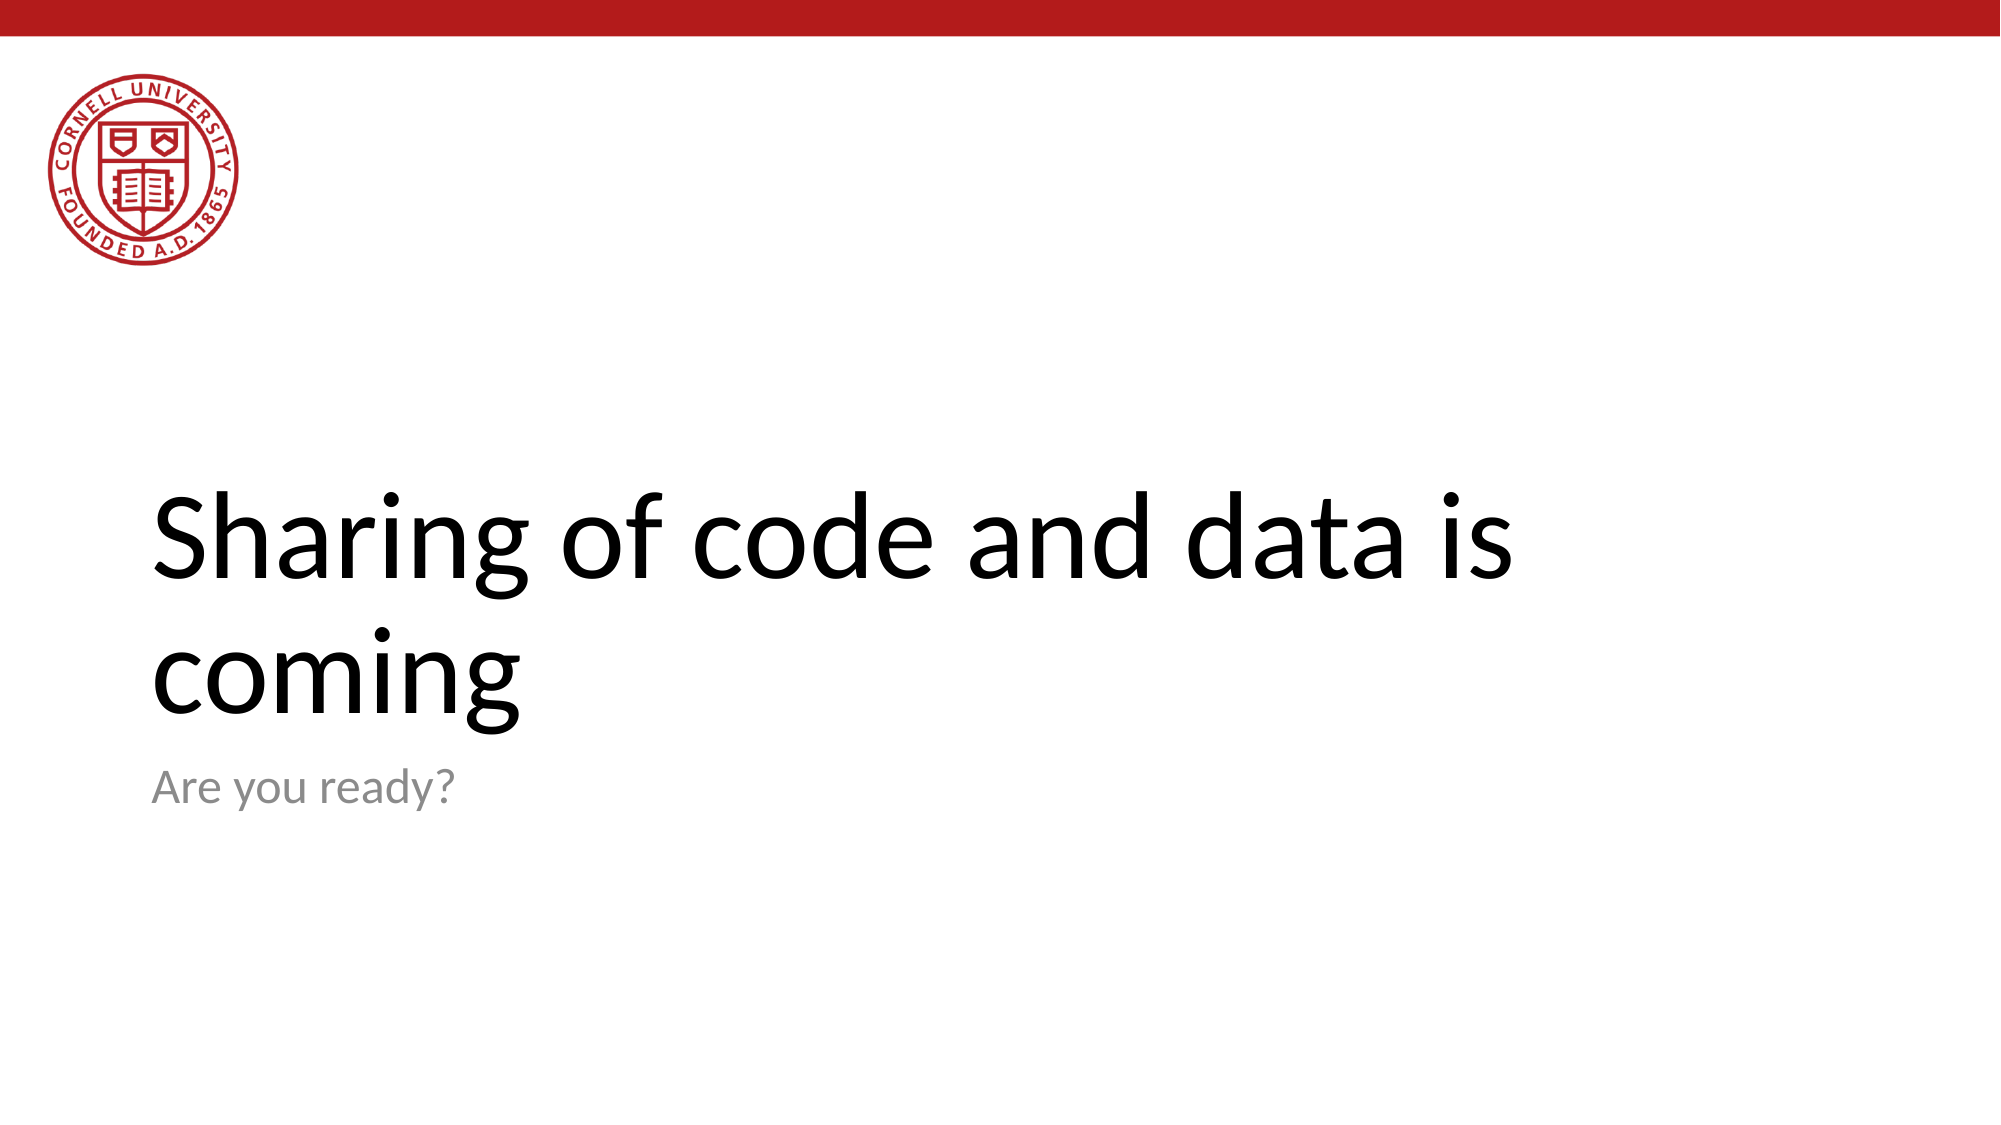

# Sharing of code and data is coming
Are you ready?